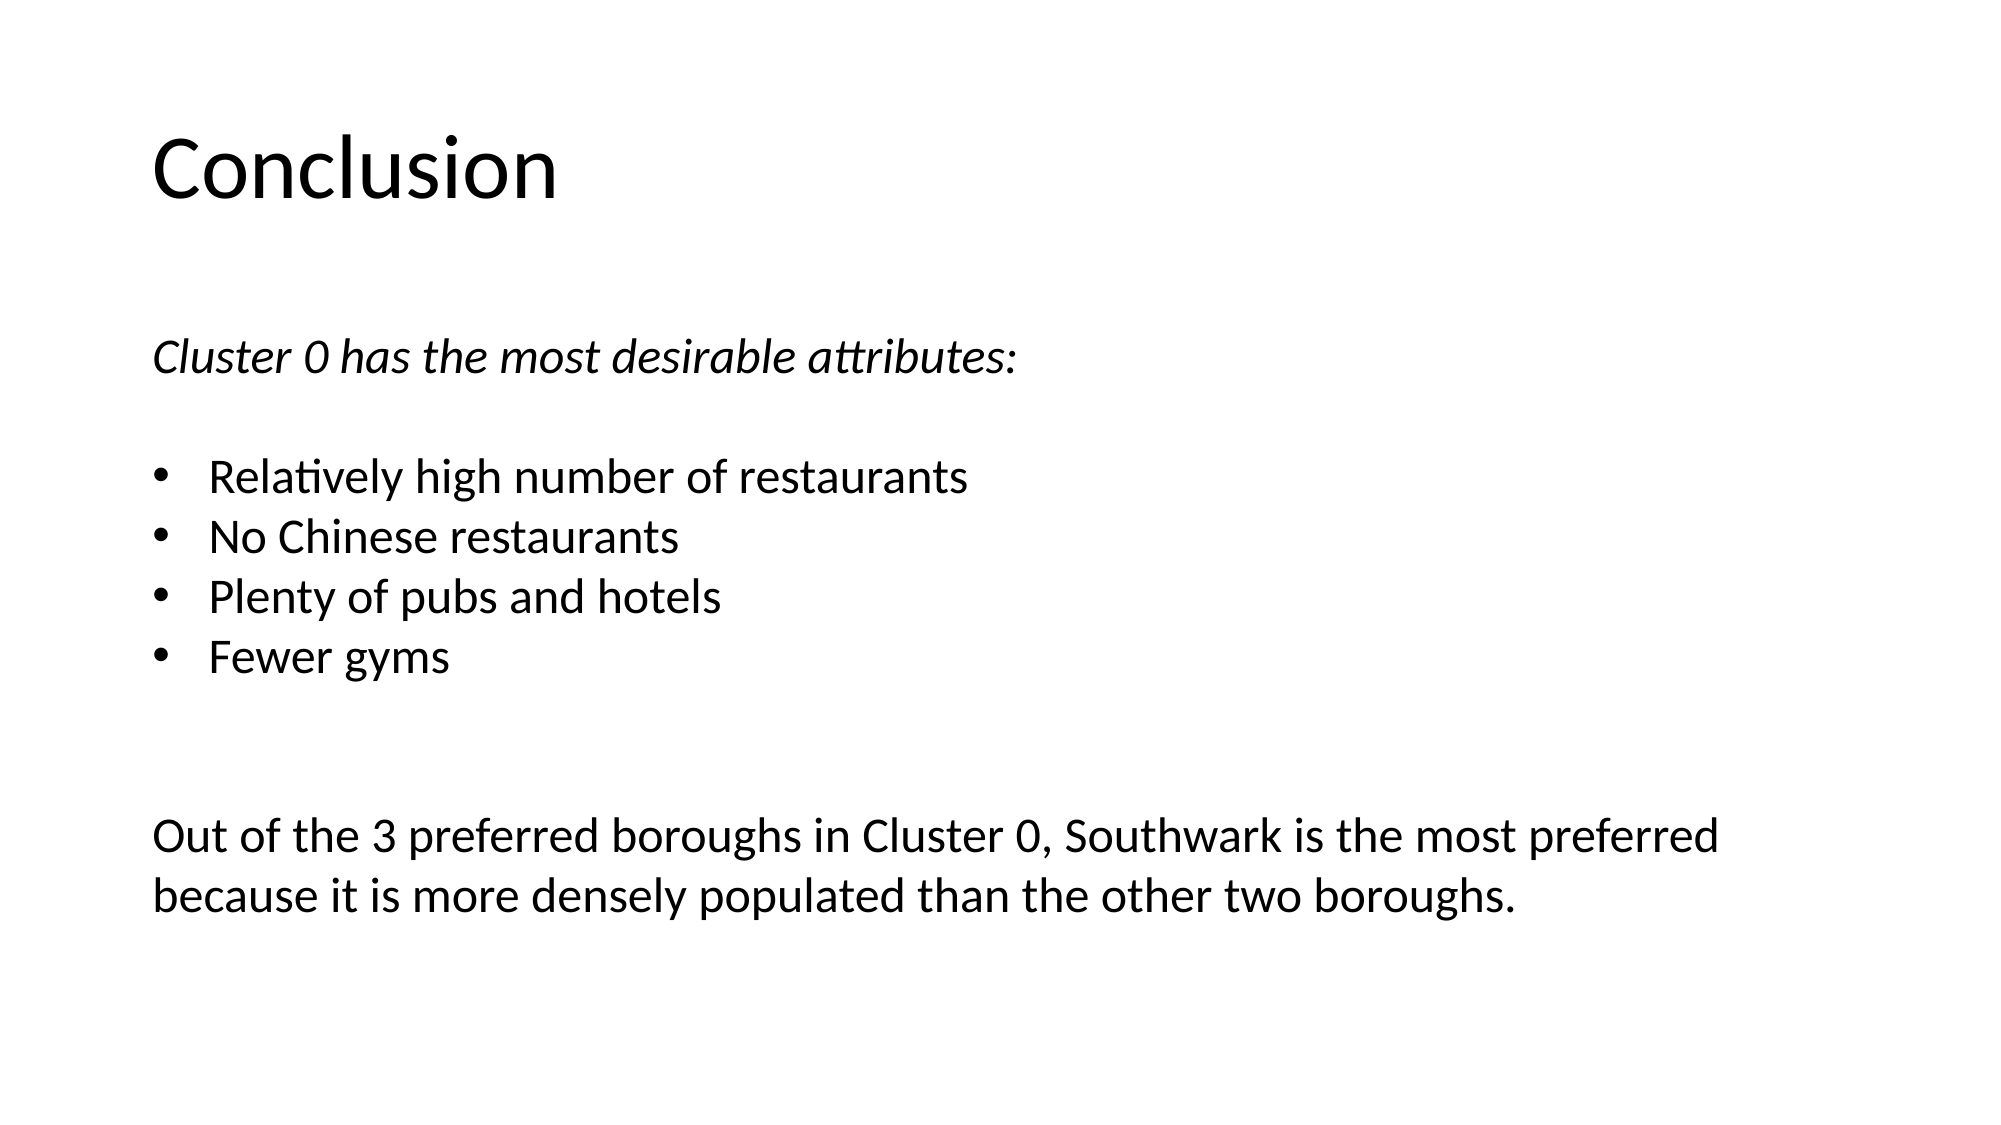

# Conclusion
Cluster 0 has the most desirable attributes:

Relatively high number of restaurants
No Chinese restaurants
Plenty of pubs and hotels
Fewer gyms

Out of the 3 preferred boroughs in Cluster 0, Southwark is the most preferred because it is more densely populated than the other two boroughs.